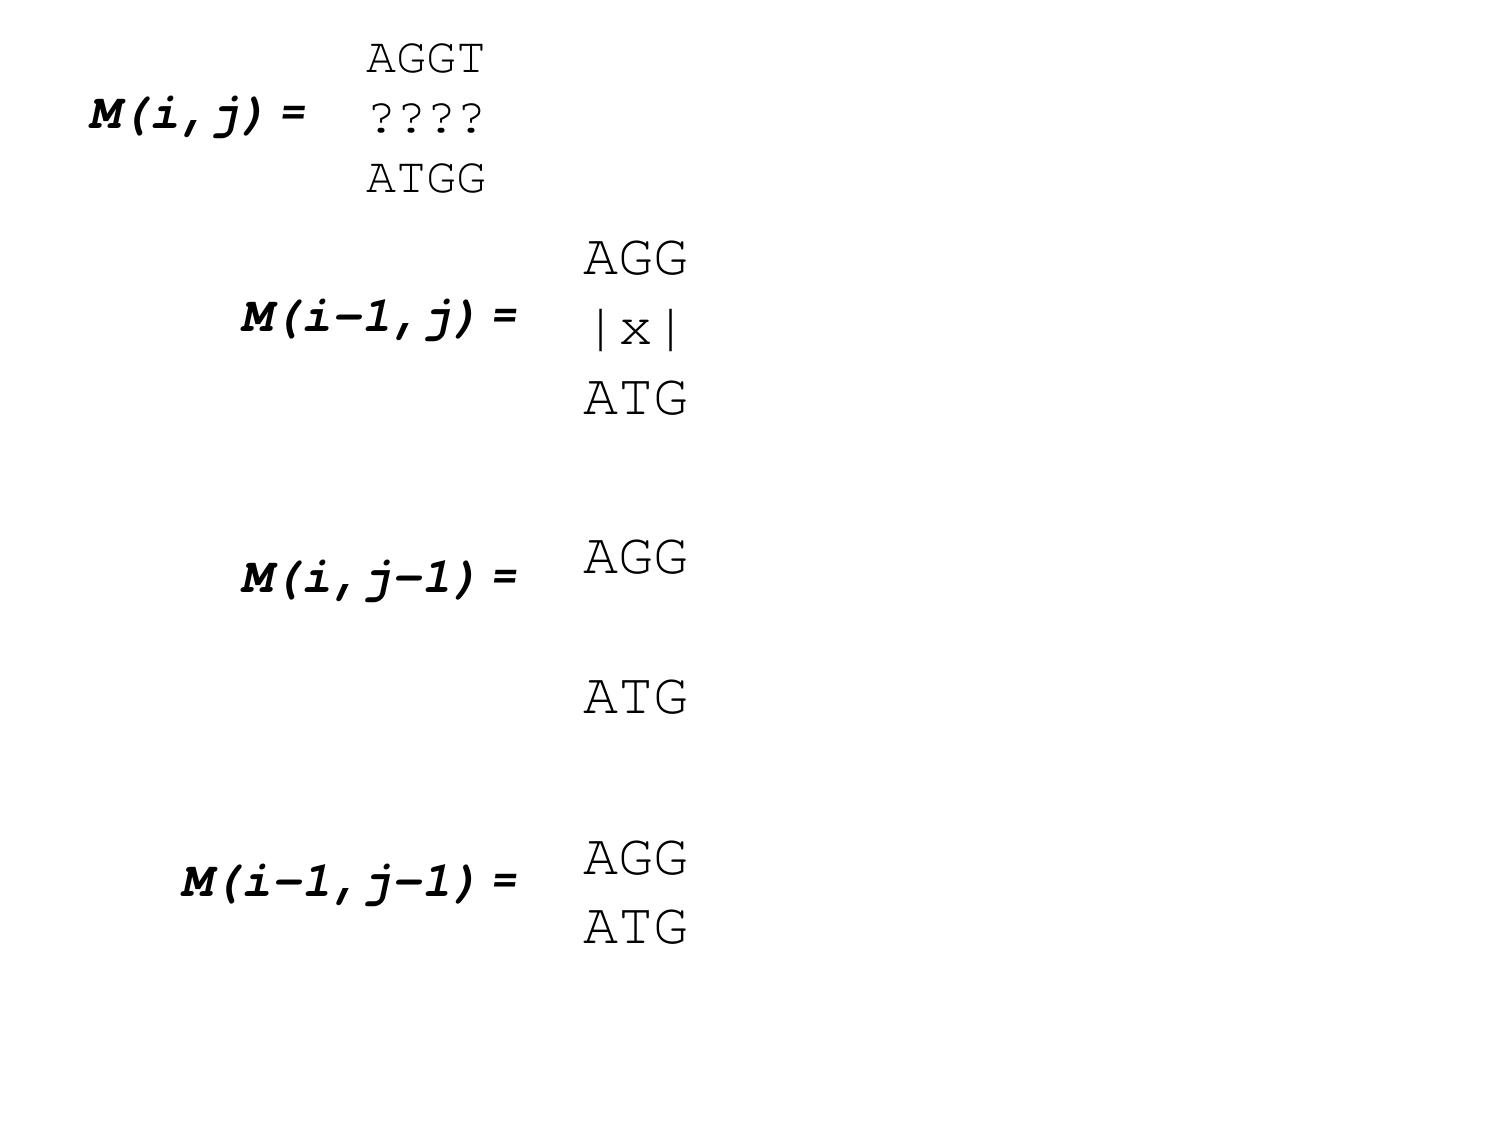

AGGT
????
ATGG
M(i,j) =
AGG
|x|
ATG
M(i-1,j) =
AGG

ATG
M(i,j-1) =
AGG
ATG
M(i-1,j-1) =